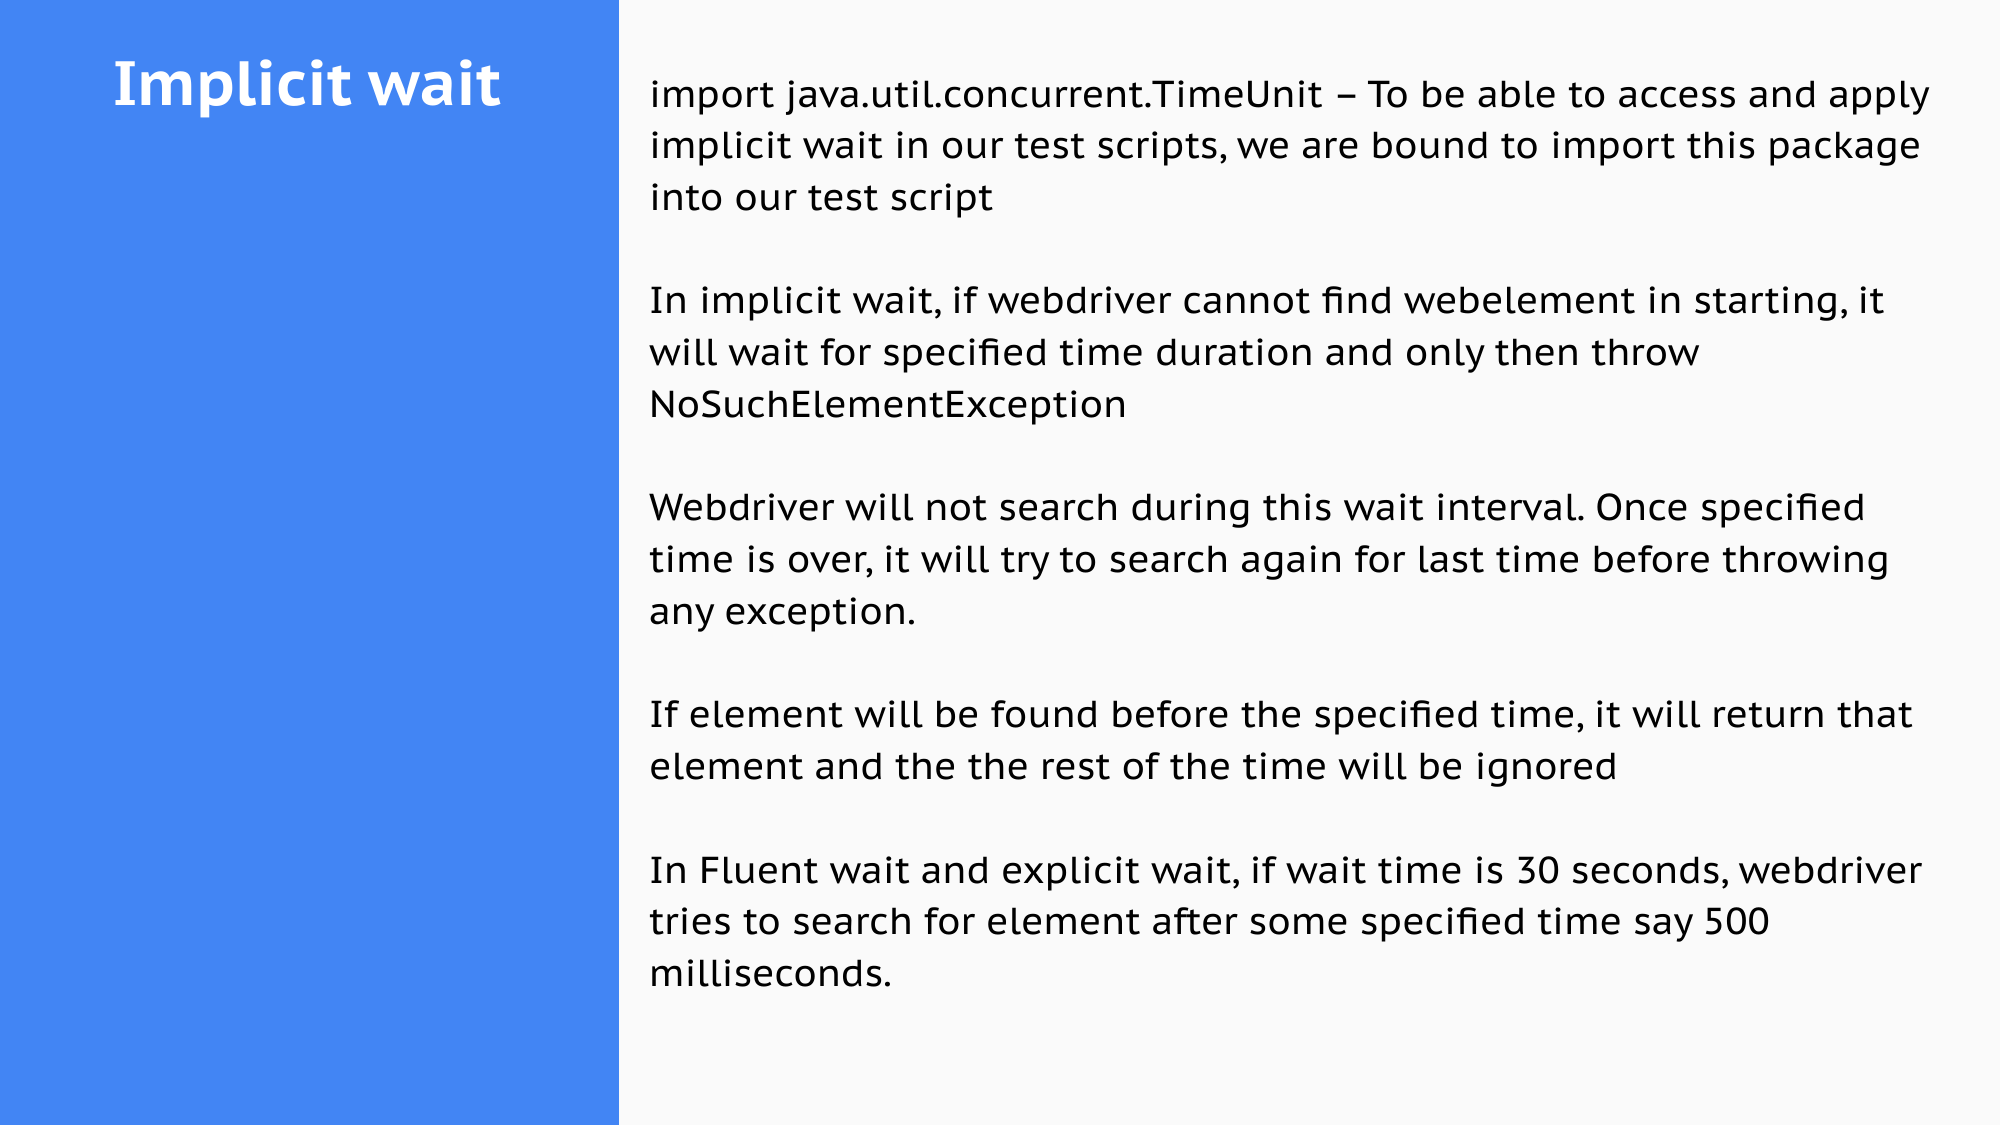

# Implicit wait
import java.util.concurrent.TimeUnit – To be able to access and apply implicit wait in our test scripts, we are bound to import this package into our test script

In implicit wait, if webdriver cannot find webelement in starting, it will wait for specified time duration and only then throw NoSuchElementException

Webdriver will not search during this wait interval. Once specified time is over, it will try to search again for last time before throwing any exception.

If element will be found before the specified time, it will return that element and the the rest of the time will be ignored

In Fluent wait and explicit wait, if wait time is 30 seconds, webdriver tries to search for element after some specified time say 500 milliseconds.